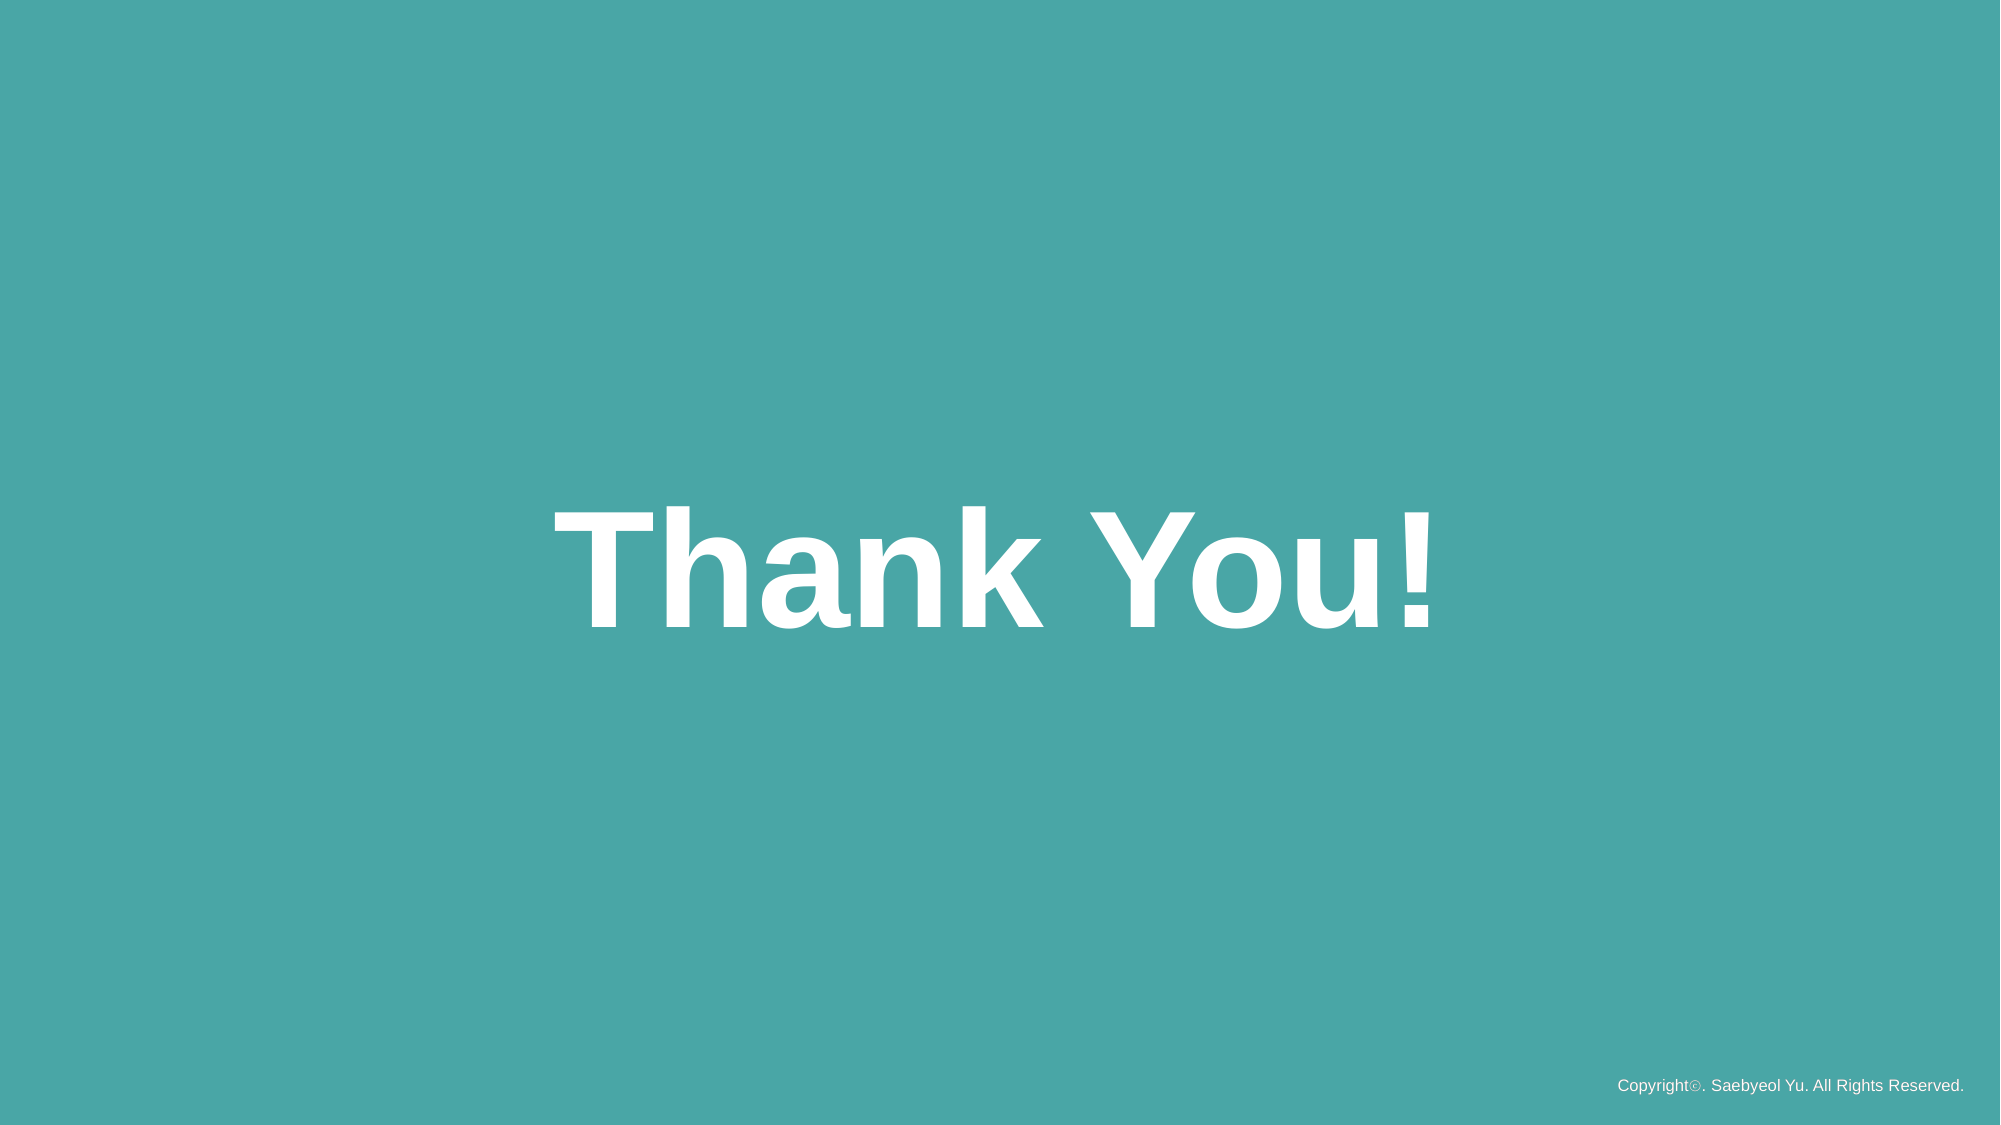

Thank You!
Copyrightⓒ. Saebyeol Yu. All Rights Reserved.